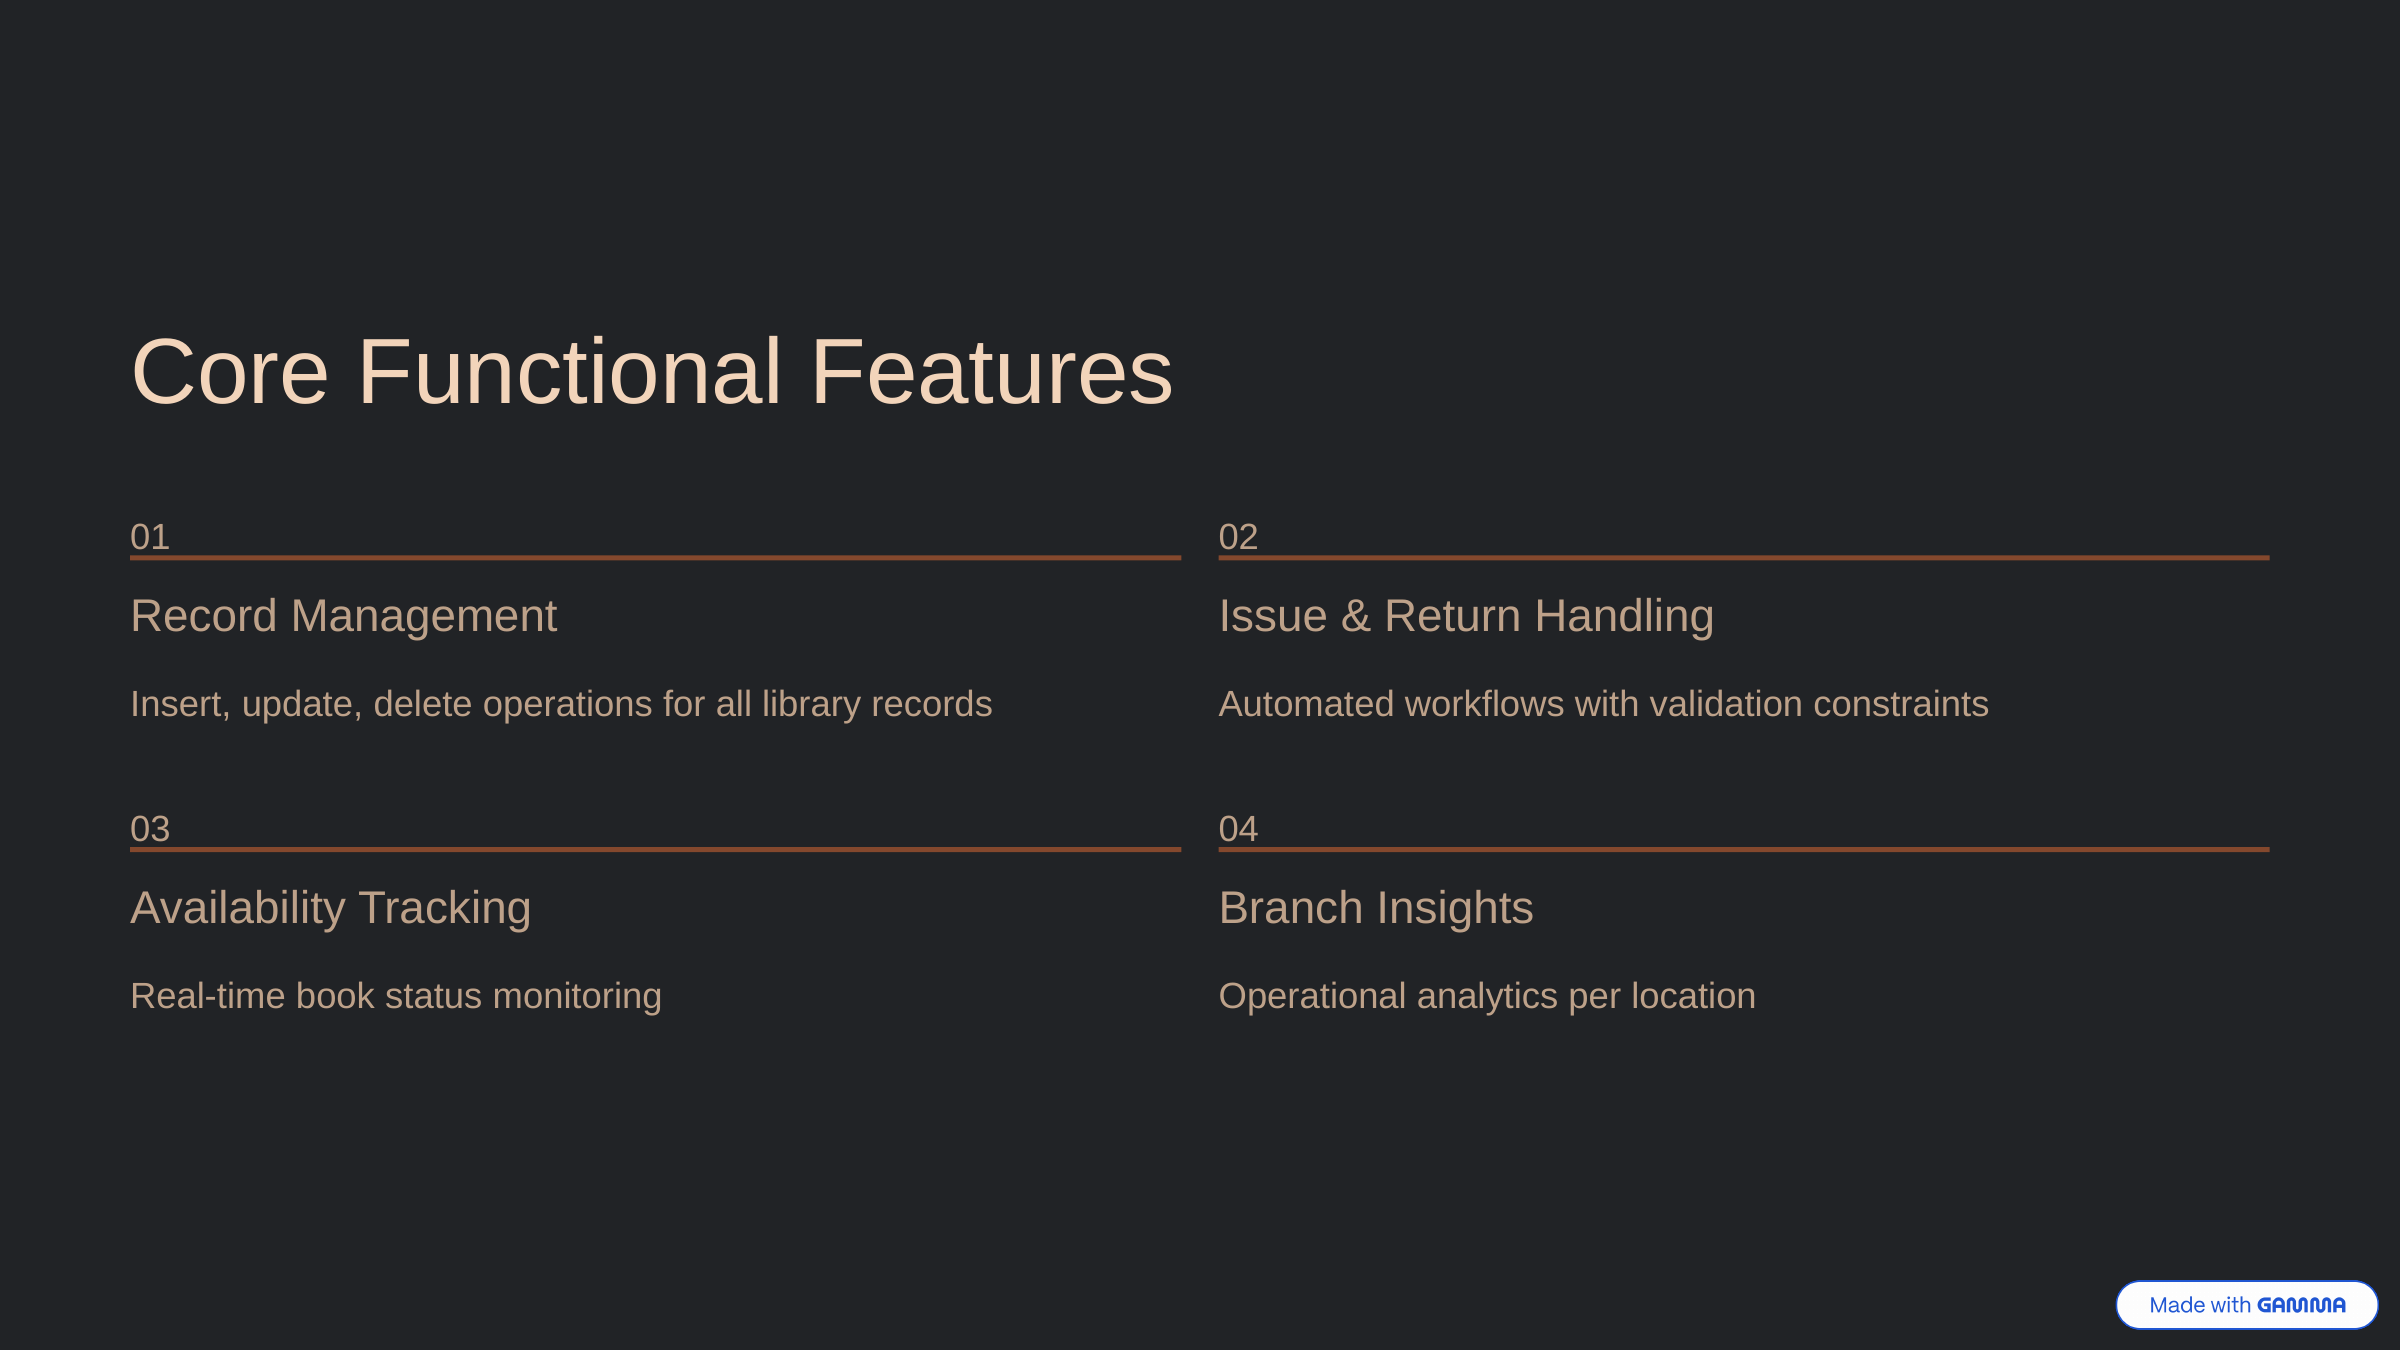

Core Functional Features
01
02

Record Management
Issue & Return Handling
Insert, update, delete operations for all library records
Automated workflows with validation constraints
03
04

Availability Tracking
Branch Insights
Real-time book status monitoring
Operational analytics per location